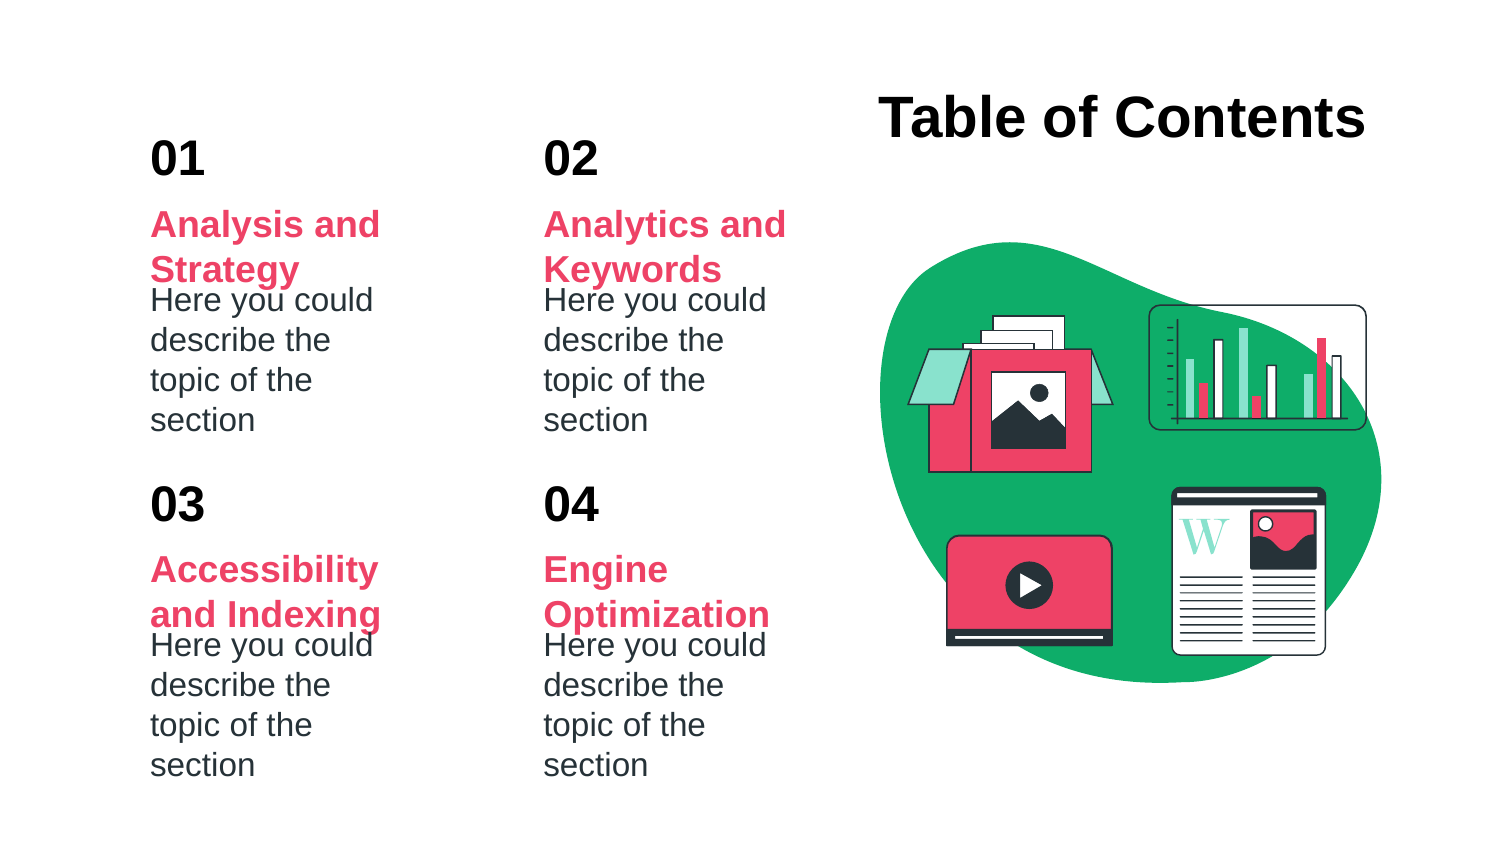

Table of Contents
# 01
02
Analysis and Strategy

Analytics and Keywords

Here you could describe the topic of the section
Here you could describe the topic of the section
03
04
Accessibility and Indexing
Engine Optimization
Here you could describe the topic of the section
Here you could describe the topic of the section